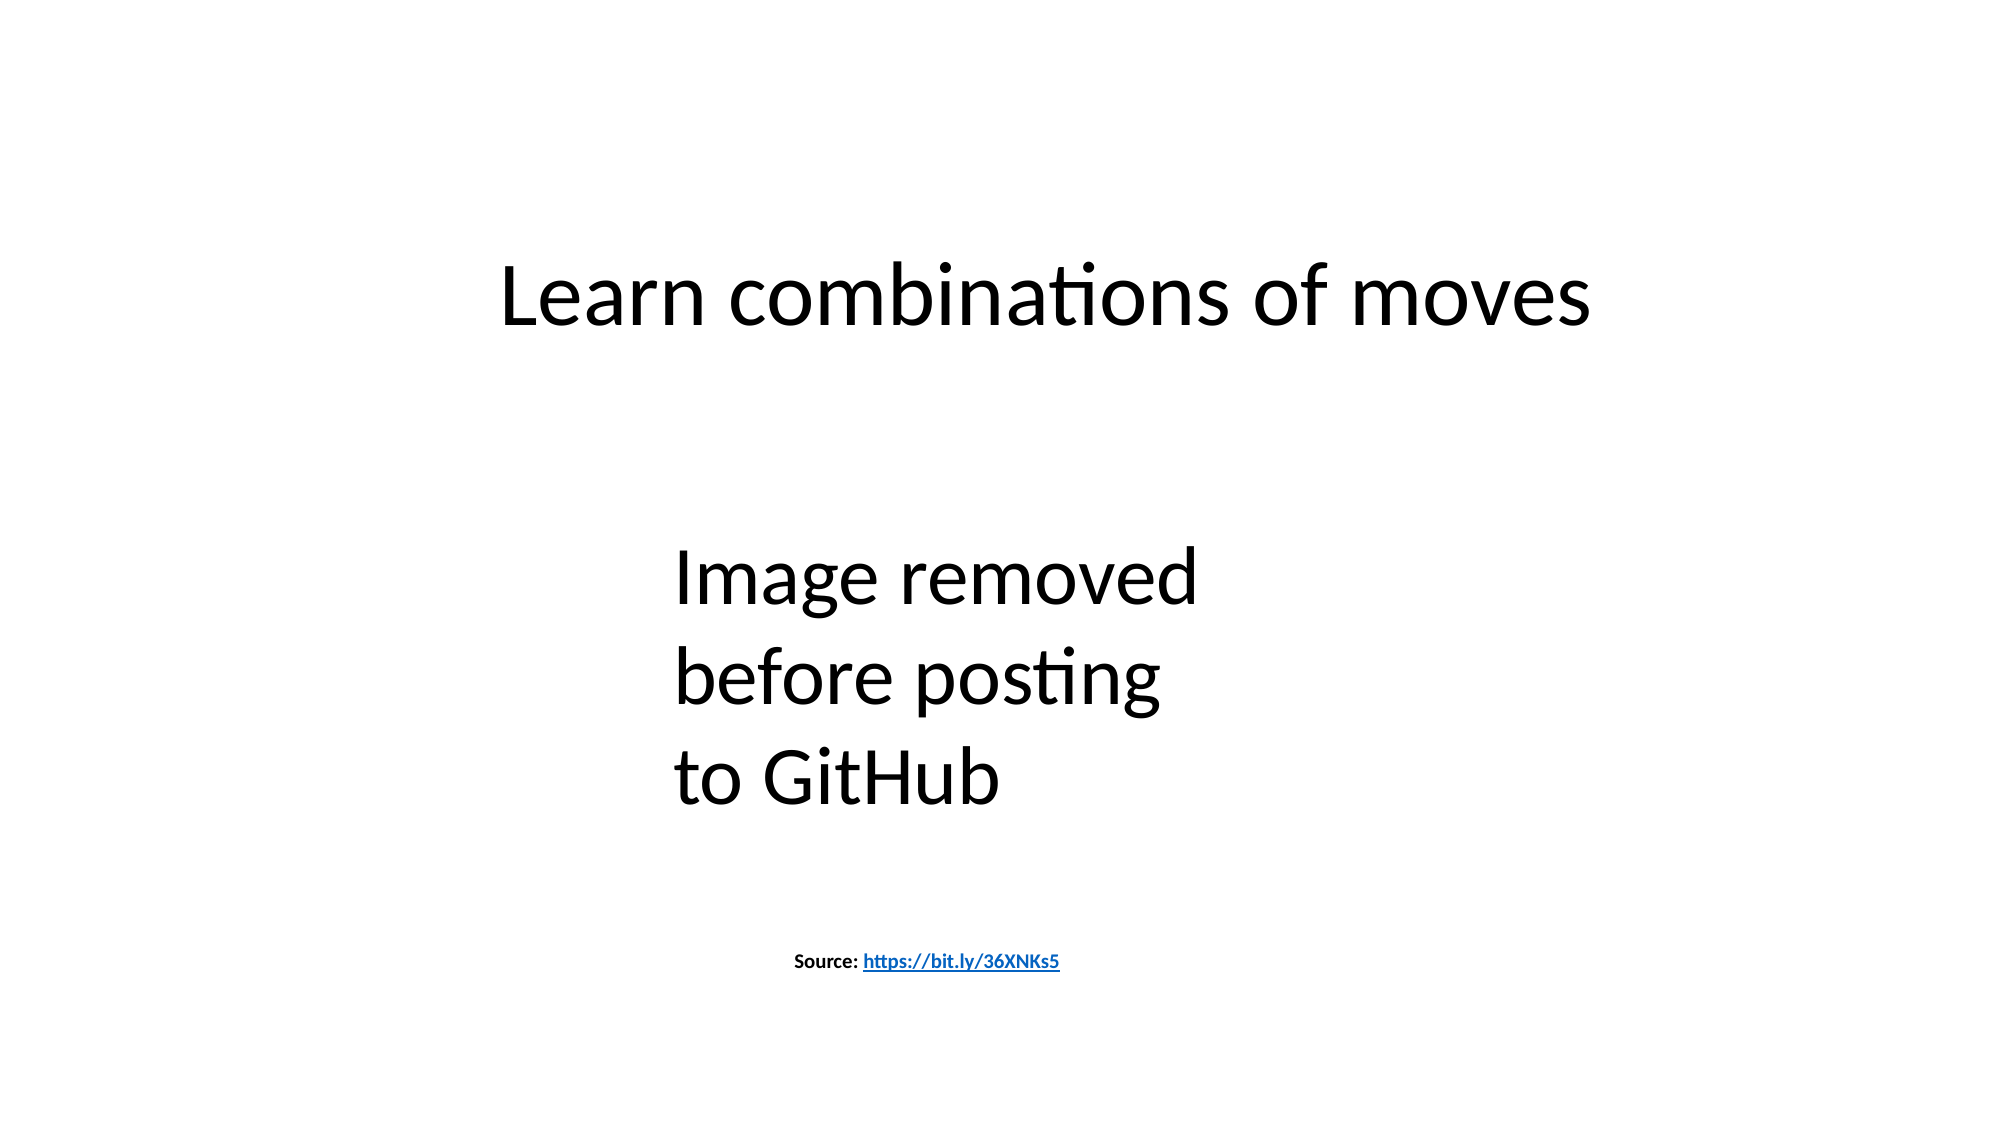

# Learn combinations of moves
Image removed
before posting to GitHub
Source: https://bit.ly/36XNKs5